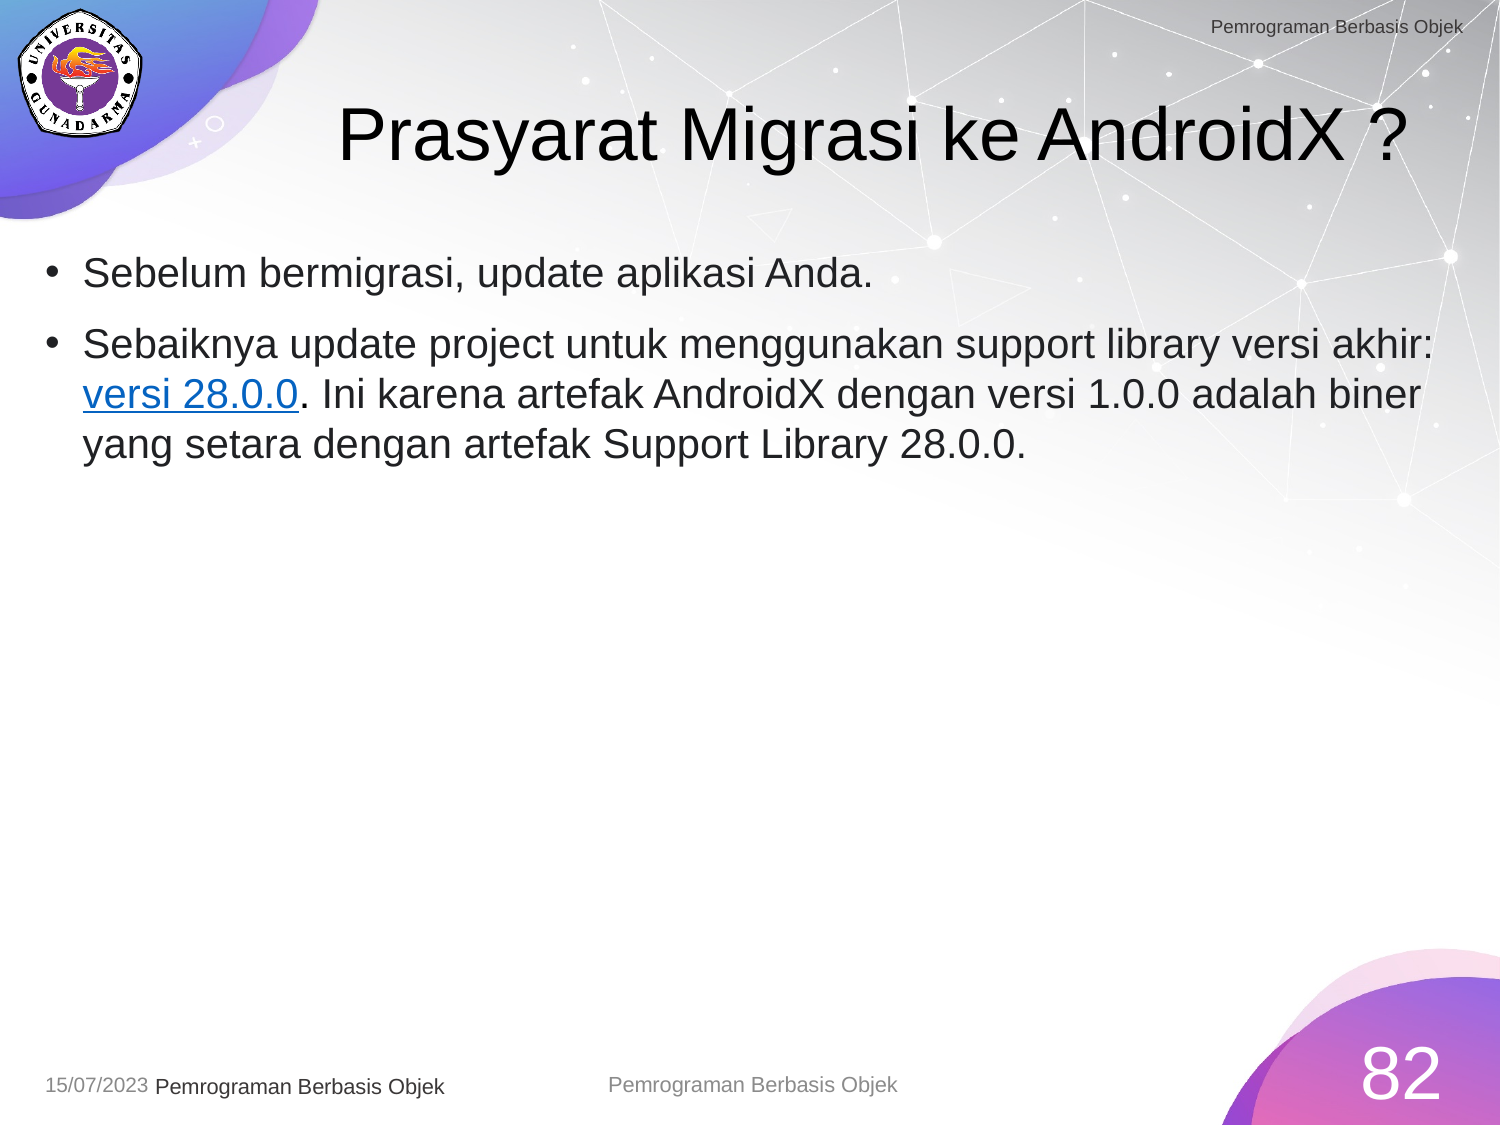

# Prasyarat Migrasi ke AndroidX ?
Sebelum bermigrasi, update aplikasi Anda.
Sebaiknya update project untuk menggunakan support library versi akhir: versi 28.0.0. Ini karena artefak AndroidX dengan versi 1.0.0 adalah biner yang setara dengan artefak Support Library 28.0.0.
82
Pemrograman Berbasis Objek
15/07/2023
Pemrograman Berbasis Objek